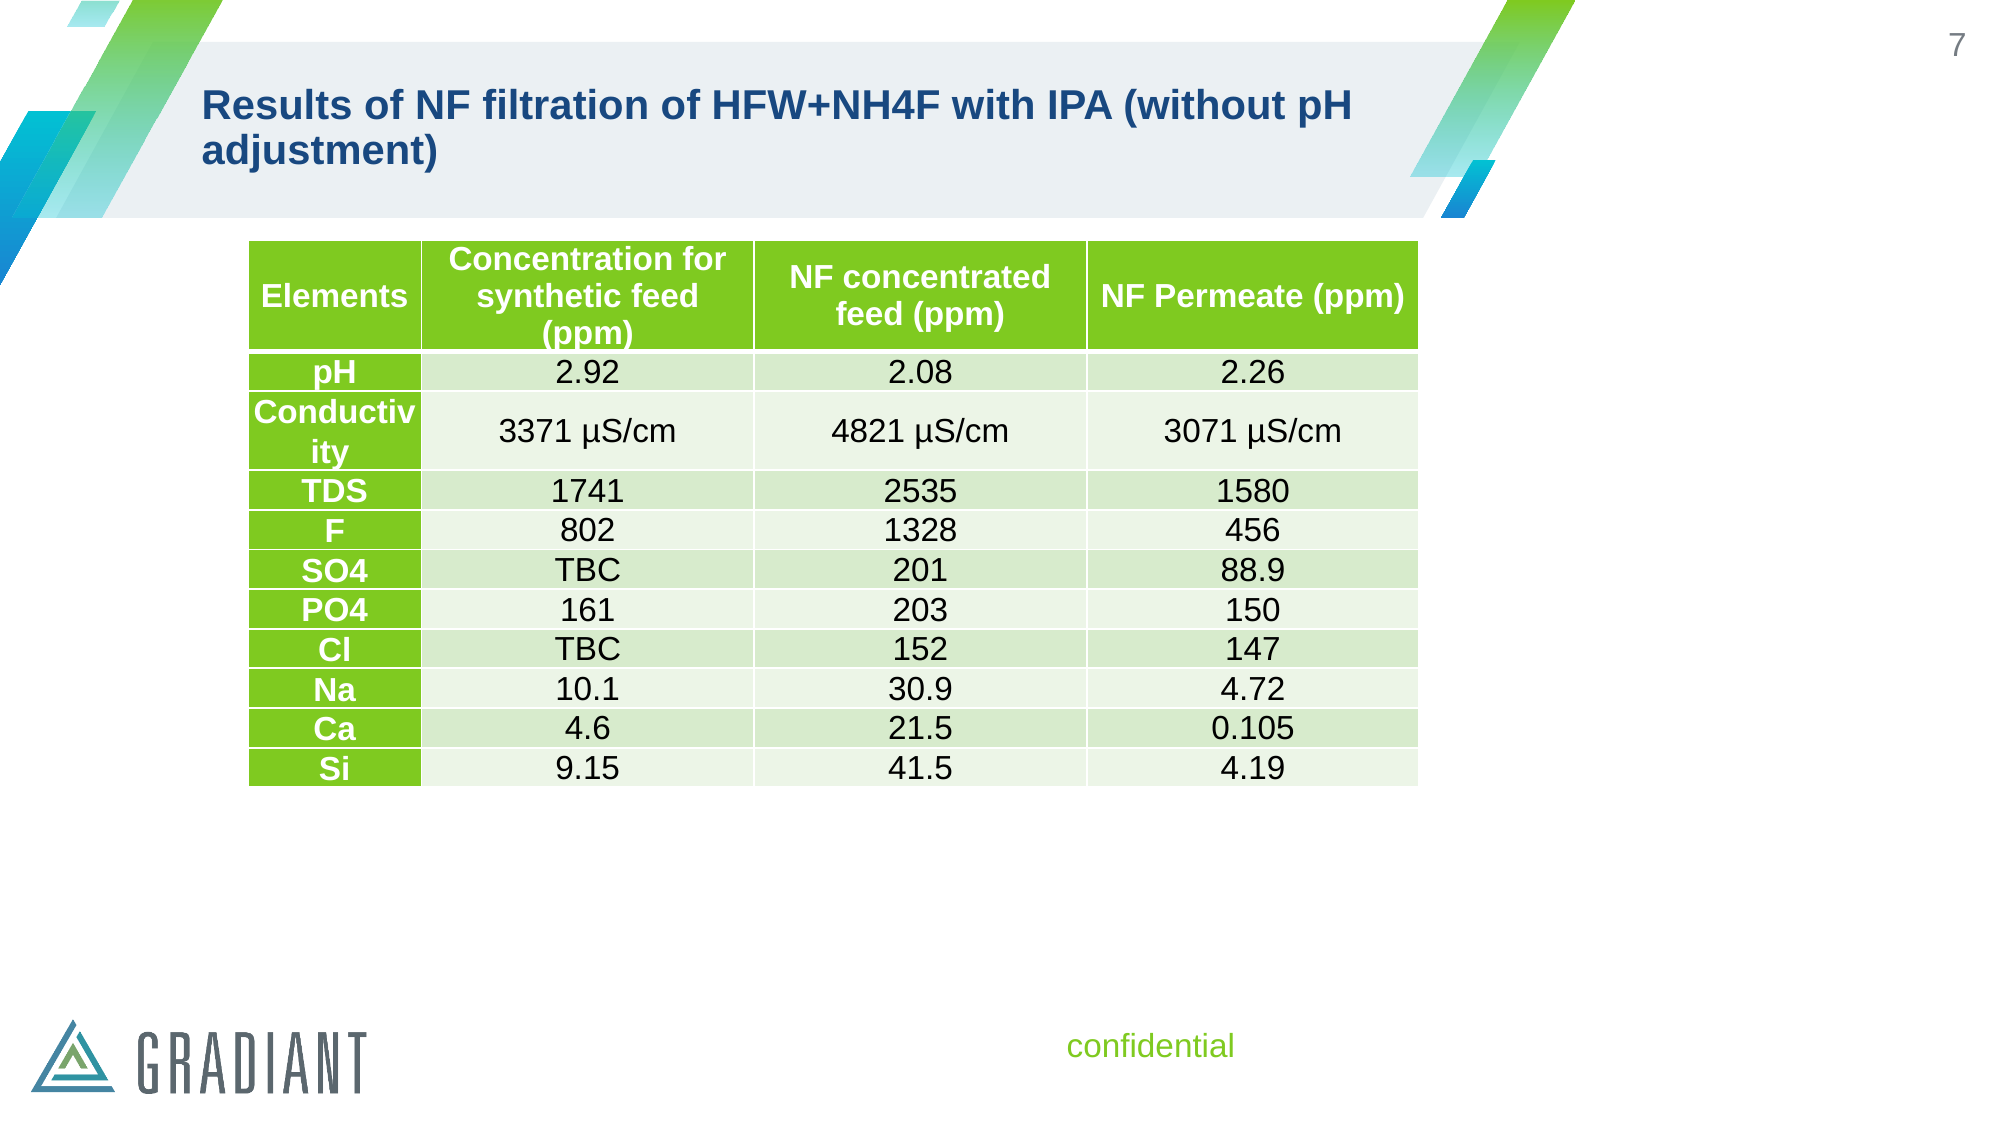

7
# Results of NF filtration of HFW+NH4F with IPA (without pH adjustment)
| Elements | Concentration for synthetic feed (ppm) | NF concentrated feed (ppm) | NF Permeate (ppm) |
| --- | --- | --- | --- |
| pH | 2.92 | 2.08 | 2.26 |
| Conductivity | 3371 µS/cm | 4821 µS/cm | 3071 µS/cm |
| TDS | 1741 | 2535 | 1580 |
| F | 802 | 1328 | 456 |
| SO4 | TBC | 201 | 88.9 |
| PO4 | 161 | 203 | 150 |
| Cl | TBC | 152 | 147 |
| Na | 10.1 | 30.9 | 4.72 |
| Ca | 4.6 | 21.5 | 0.105 |
| Si | 9.15 | 41.5 | 4.19 |